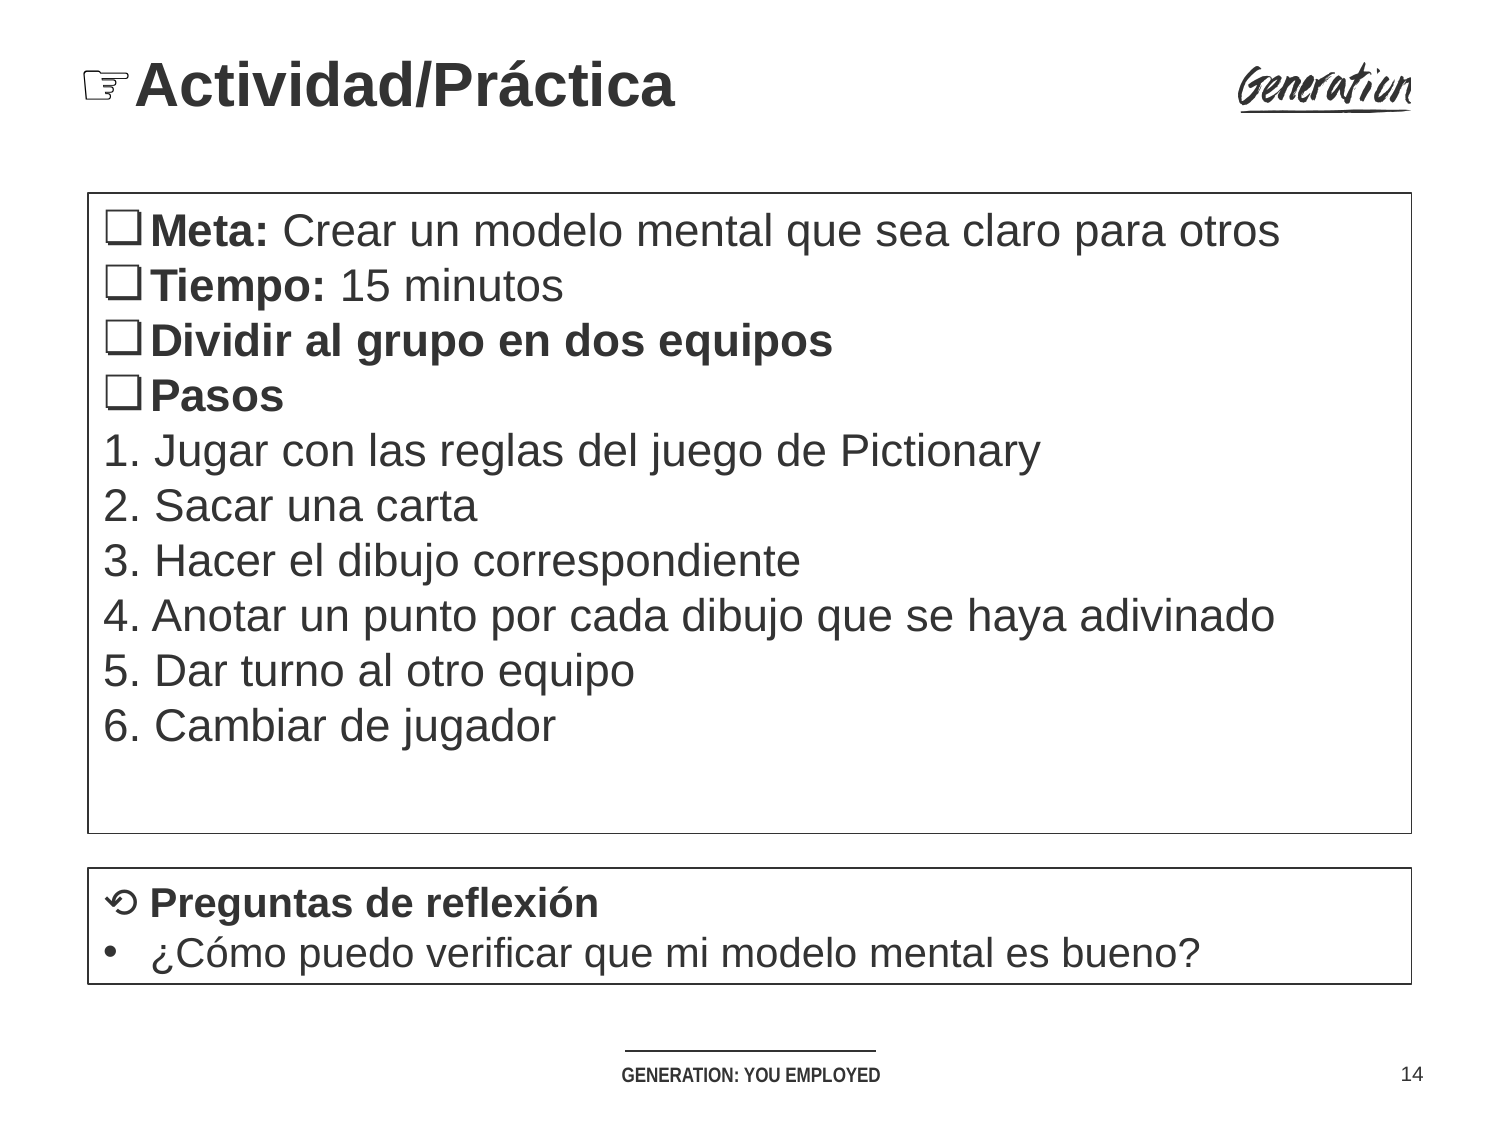

# ☞Actividad/Práctica
Meta: Crear un modelo mental que sea claro para otros
Tiempo: 15 minutos
Dividir al grupo en dos equipos
Pasos
1. Jugar con las reglas del juego de Pictionary
2. Sacar una carta
3. Hacer el dibujo correspondiente
4. Anotar un punto por cada dibujo que se haya adivinado
5. Dar turno al otro equipo
6. Cambiar de jugador
⟲ Preguntas de reflexión
¿Cómo puedo verificar que mi modelo mental es bueno?